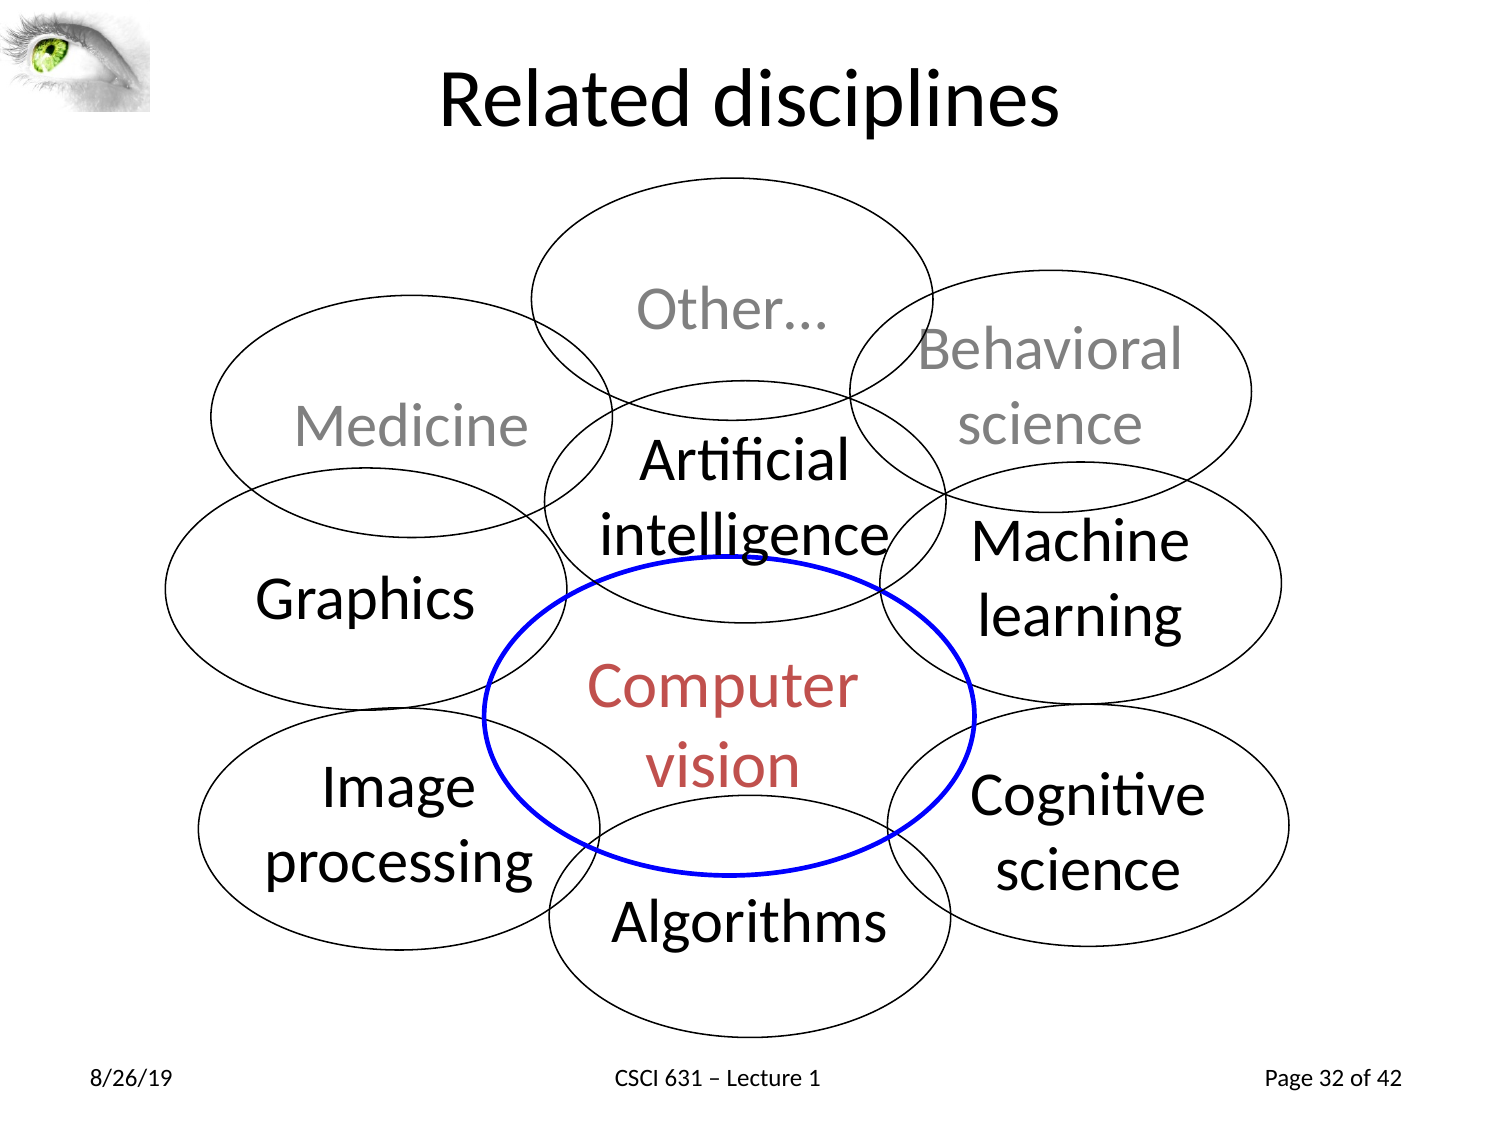

# Related disciplines

Other…

Behavioral science

Medicine

Artificial intelligence

Machine learning

Graphics

Computer vision

Cognitive science

Image processing

Algorithms